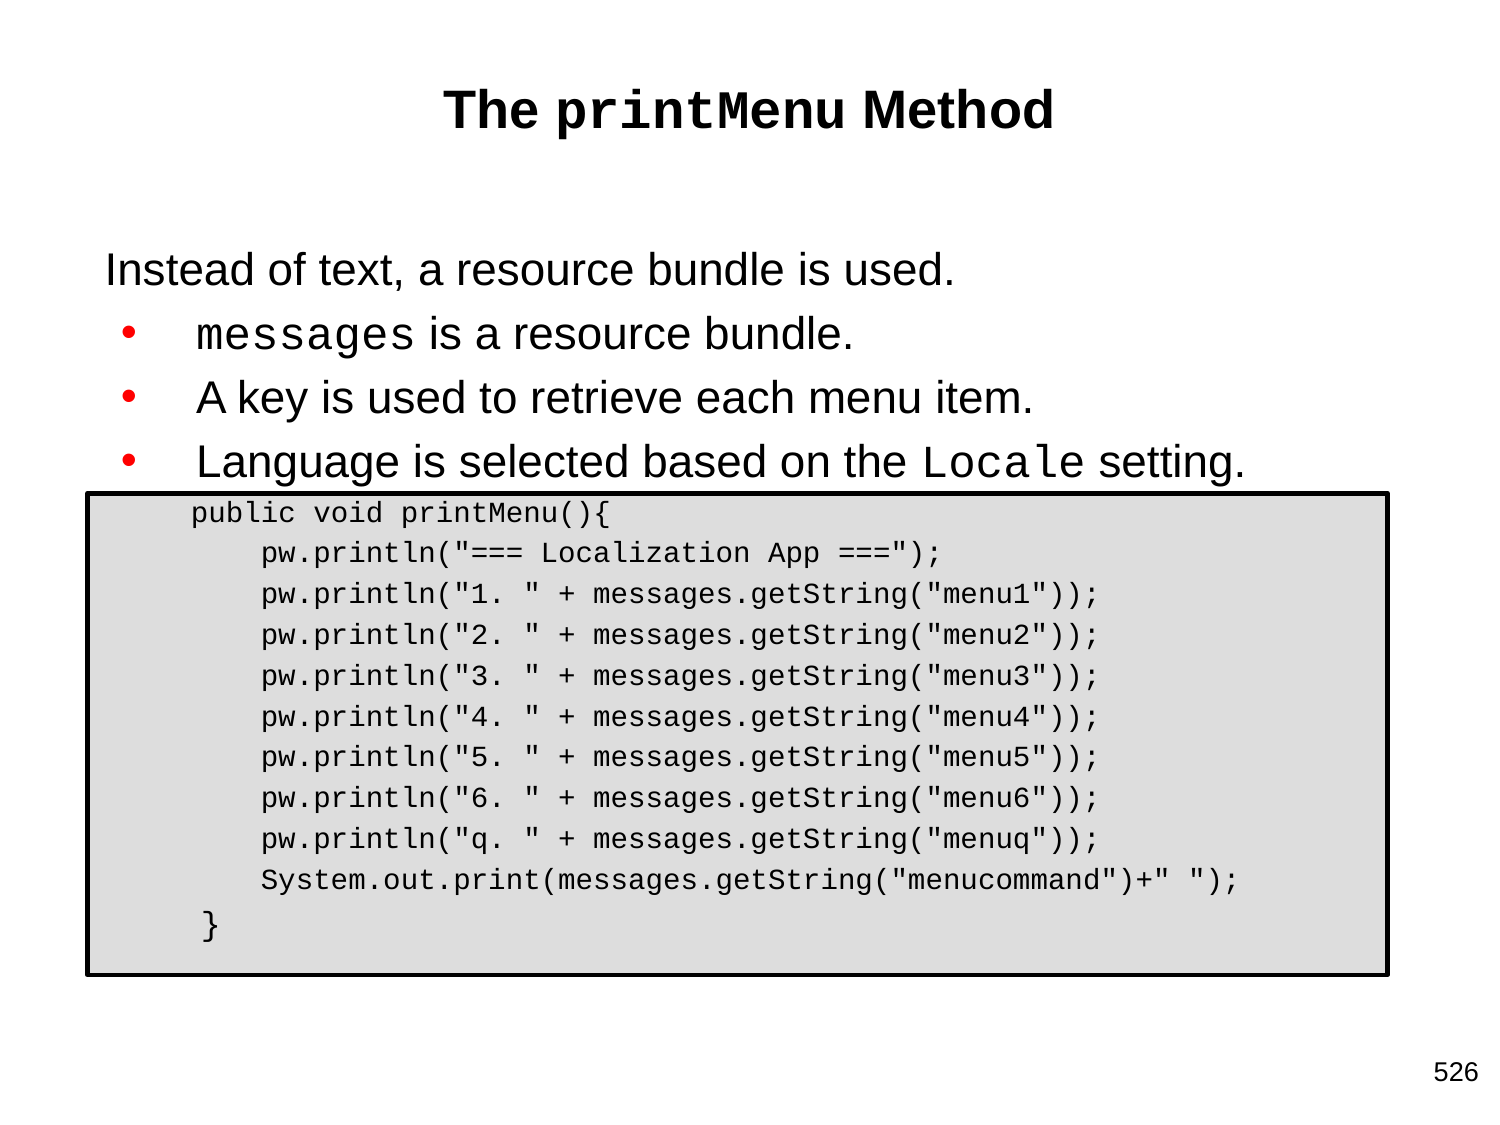

# The printMenu Method
Instead of text, a resource bundle is used.
messages is a resource bundle.
A key is used to retrieve each menu item.
Language is selected based on the Locale setting.
    public void printMenu(){
        pw.println("=== Localization App ===");
        pw.println("1. " + messages.getString("menu1"));
        pw.println("2. " + messages.getString("menu2"));
        pw.println("3. " + messages.getString("menu3"));
        pw.println("4. " + messages.getString("menu4"));
        pw.println("5. " + messages.getString("menu5"));
        pw.println("6. " + messages.getString("menu6"));
        pw.println("q. " + messages.getString("menuq"));
        System.out.print(messages.getString("menucommand")+" ");
    }

526